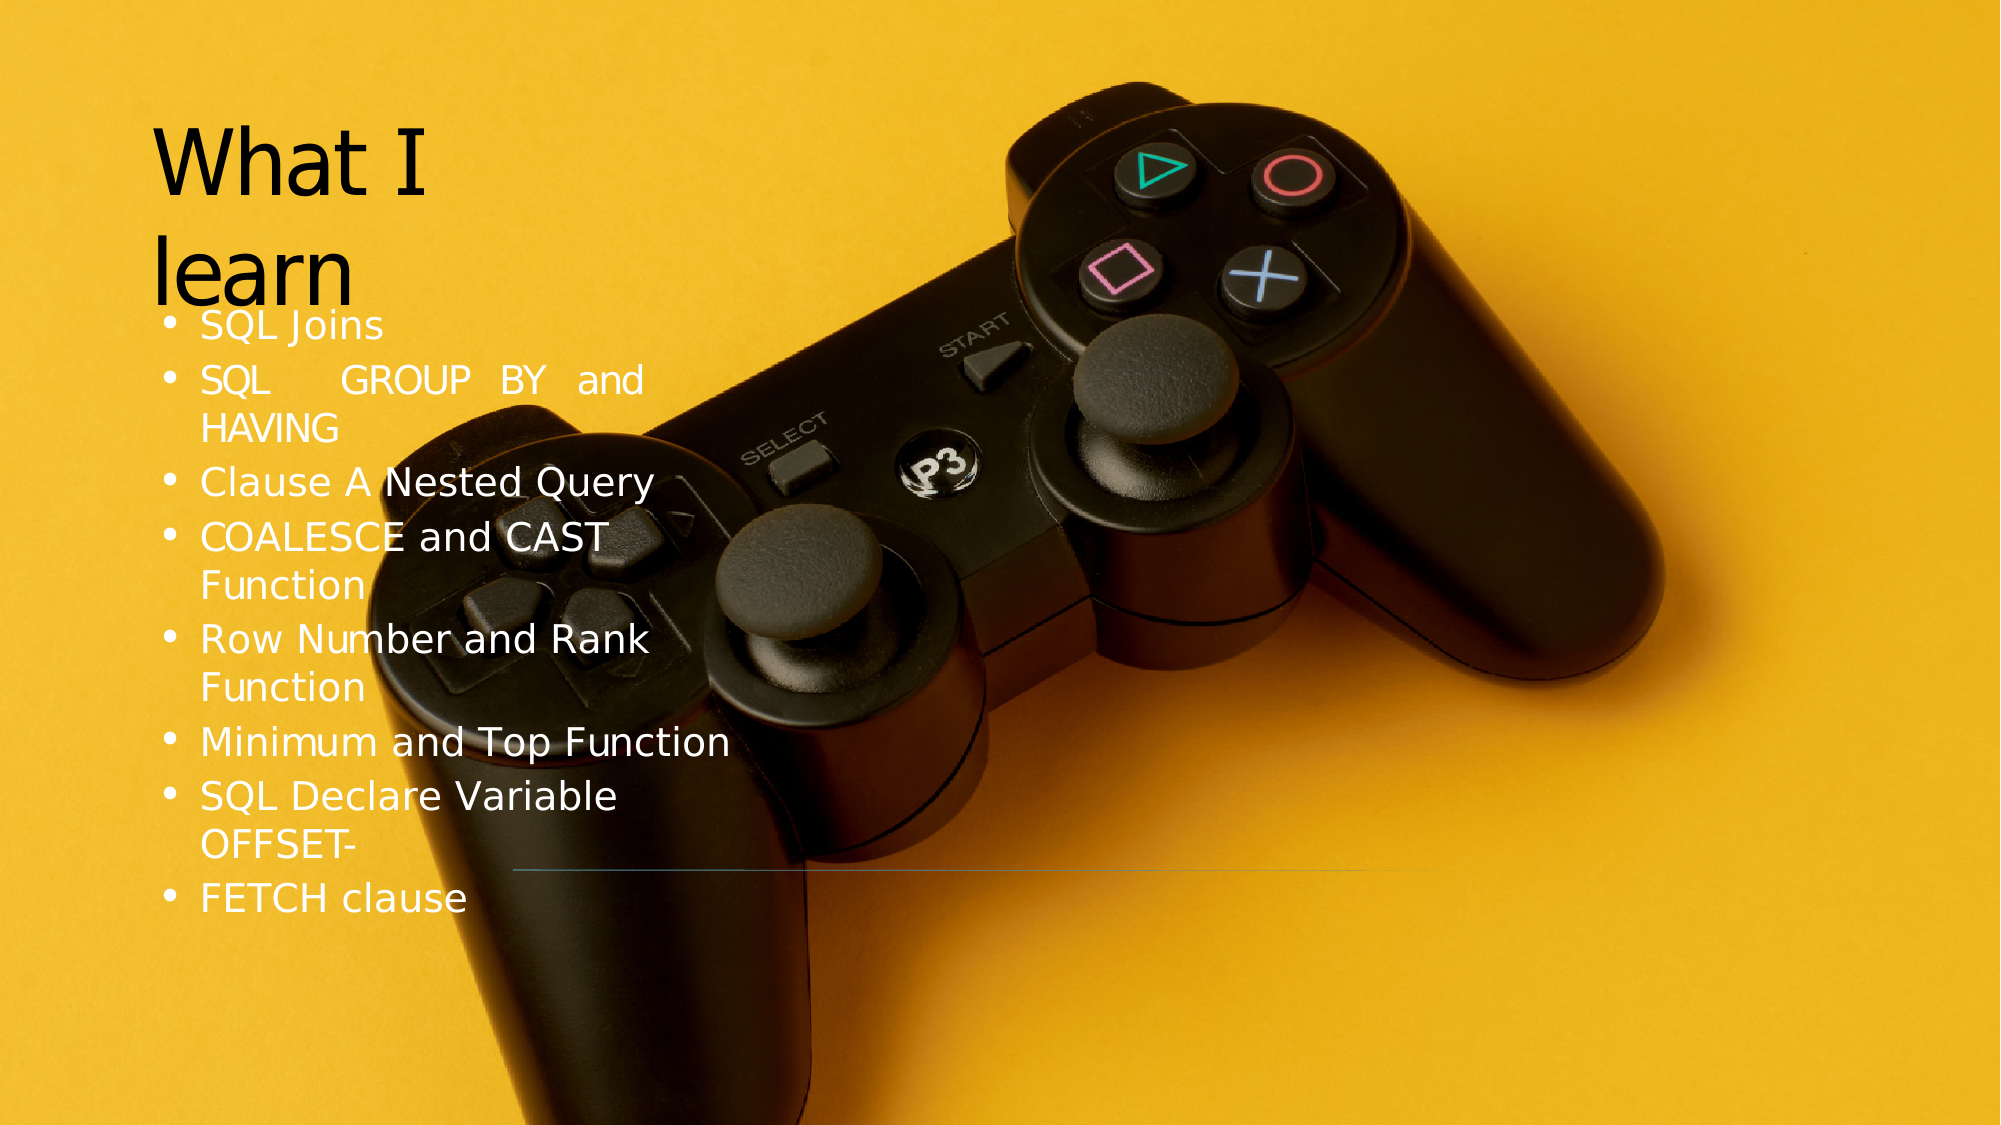

# What I learn
SQL Joins
SQL	GROUP	BY	and	HAVING
Clause A Nested Query
COALESCE and CAST Function
Row Number and Rank Function
Minimum and Top Function
SQL Declare Variable OFFSET-
FETCH clause